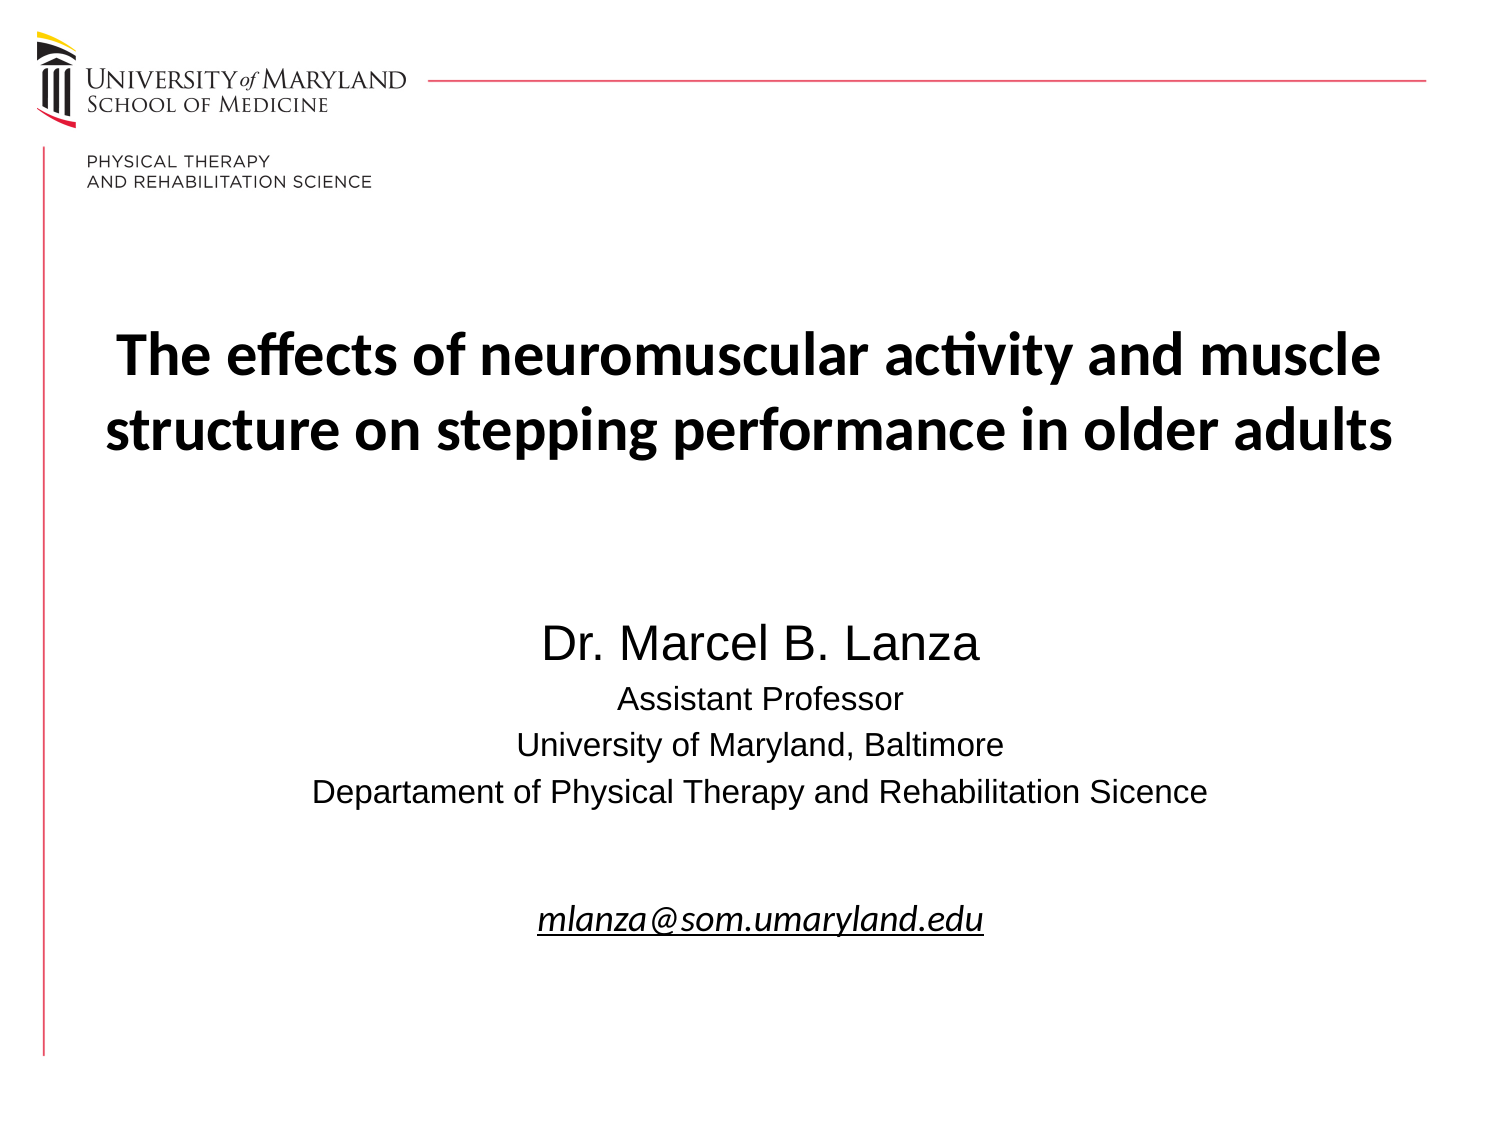

# The effects of neuromuscular activity and muscle structure on stepping performance in older adults
Dr. Marcel B. Lanza
Assistant Professor
University of Maryland, Baltimore
Departament of Physical Therapy and Rehabilitation Sicence
mlanza@som.umaryland.edu